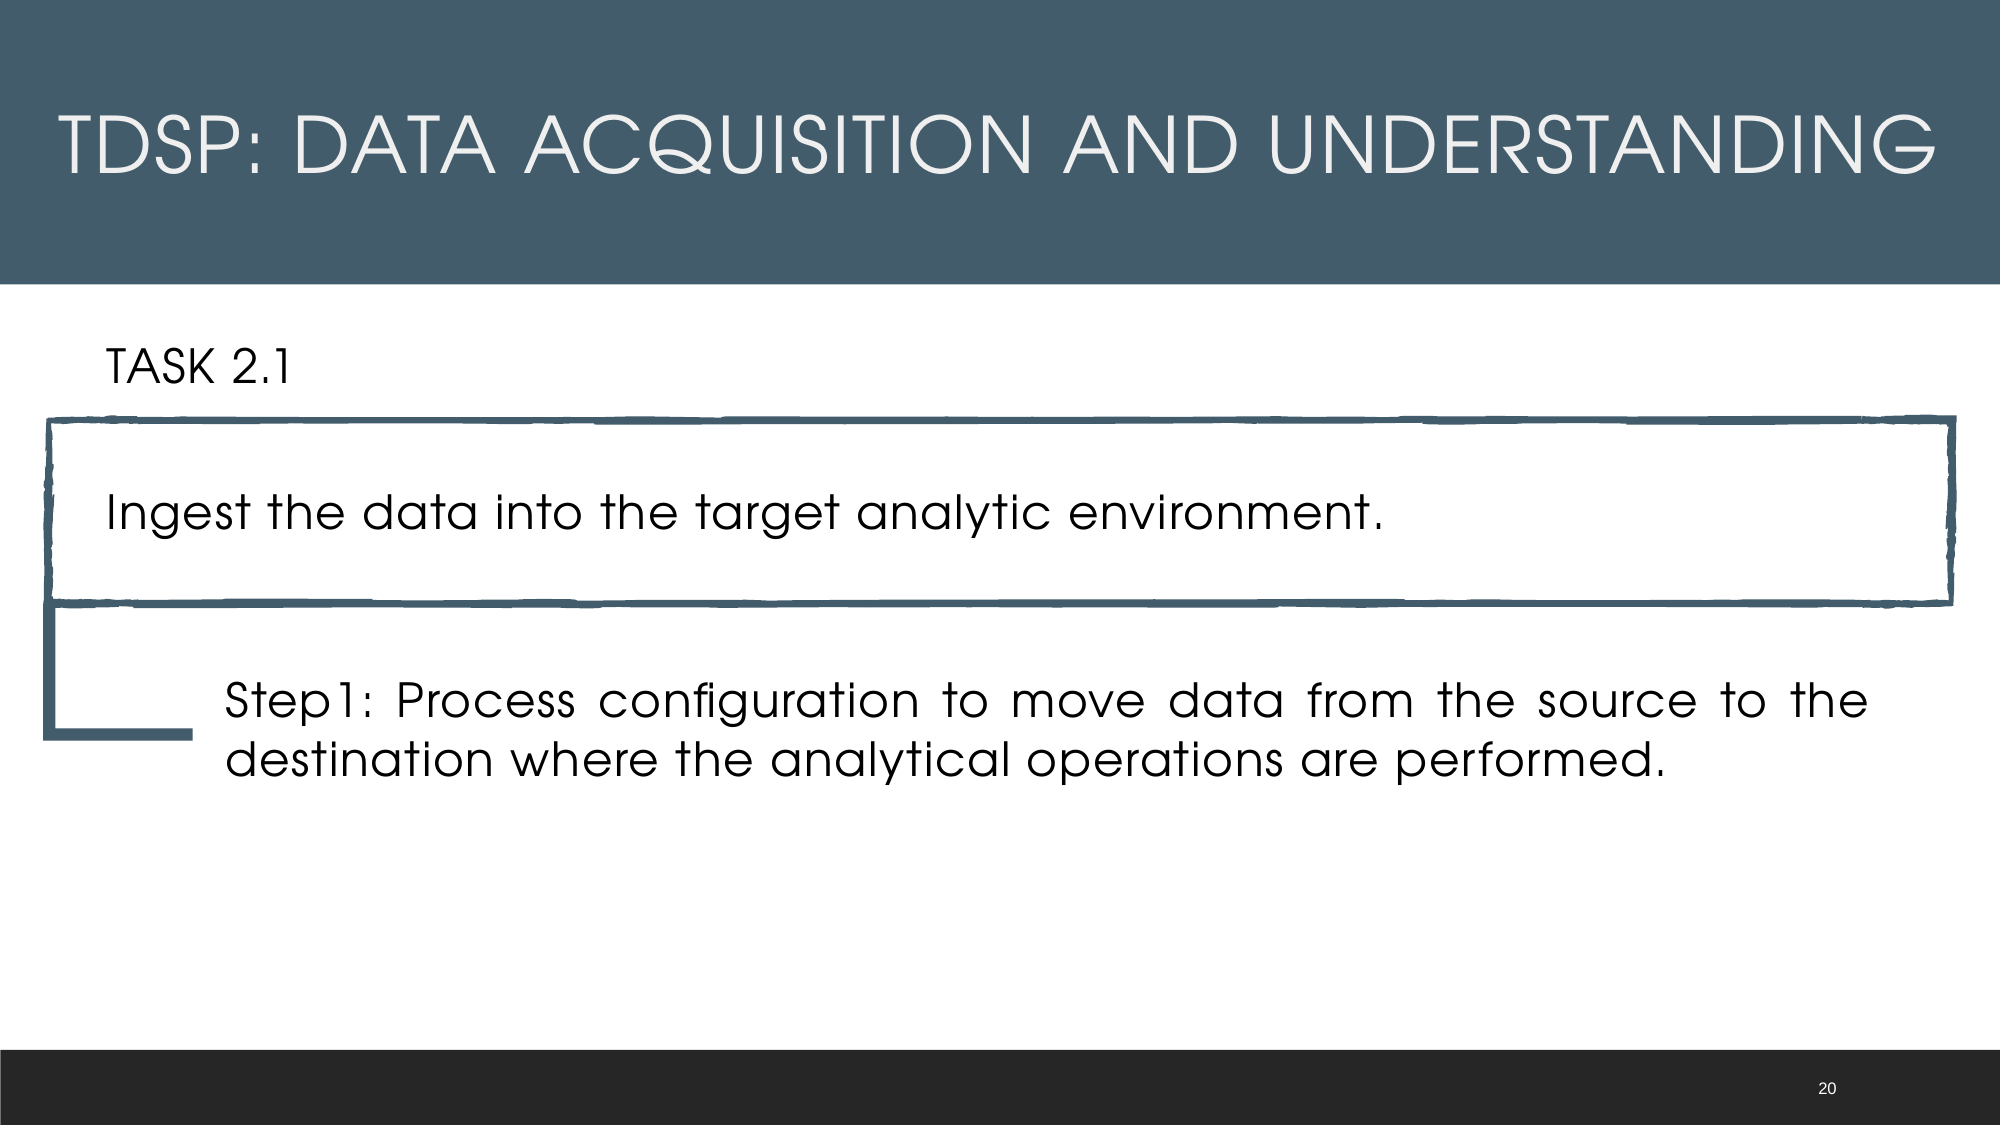

TDSP: DATA ACQUISITION AND UNDERSTANDING
TASK 2.1

Ingest the data into the target analytic environment.

Step1: Process configuration to move data from the source to the destination where the analytical operations are performed.
20